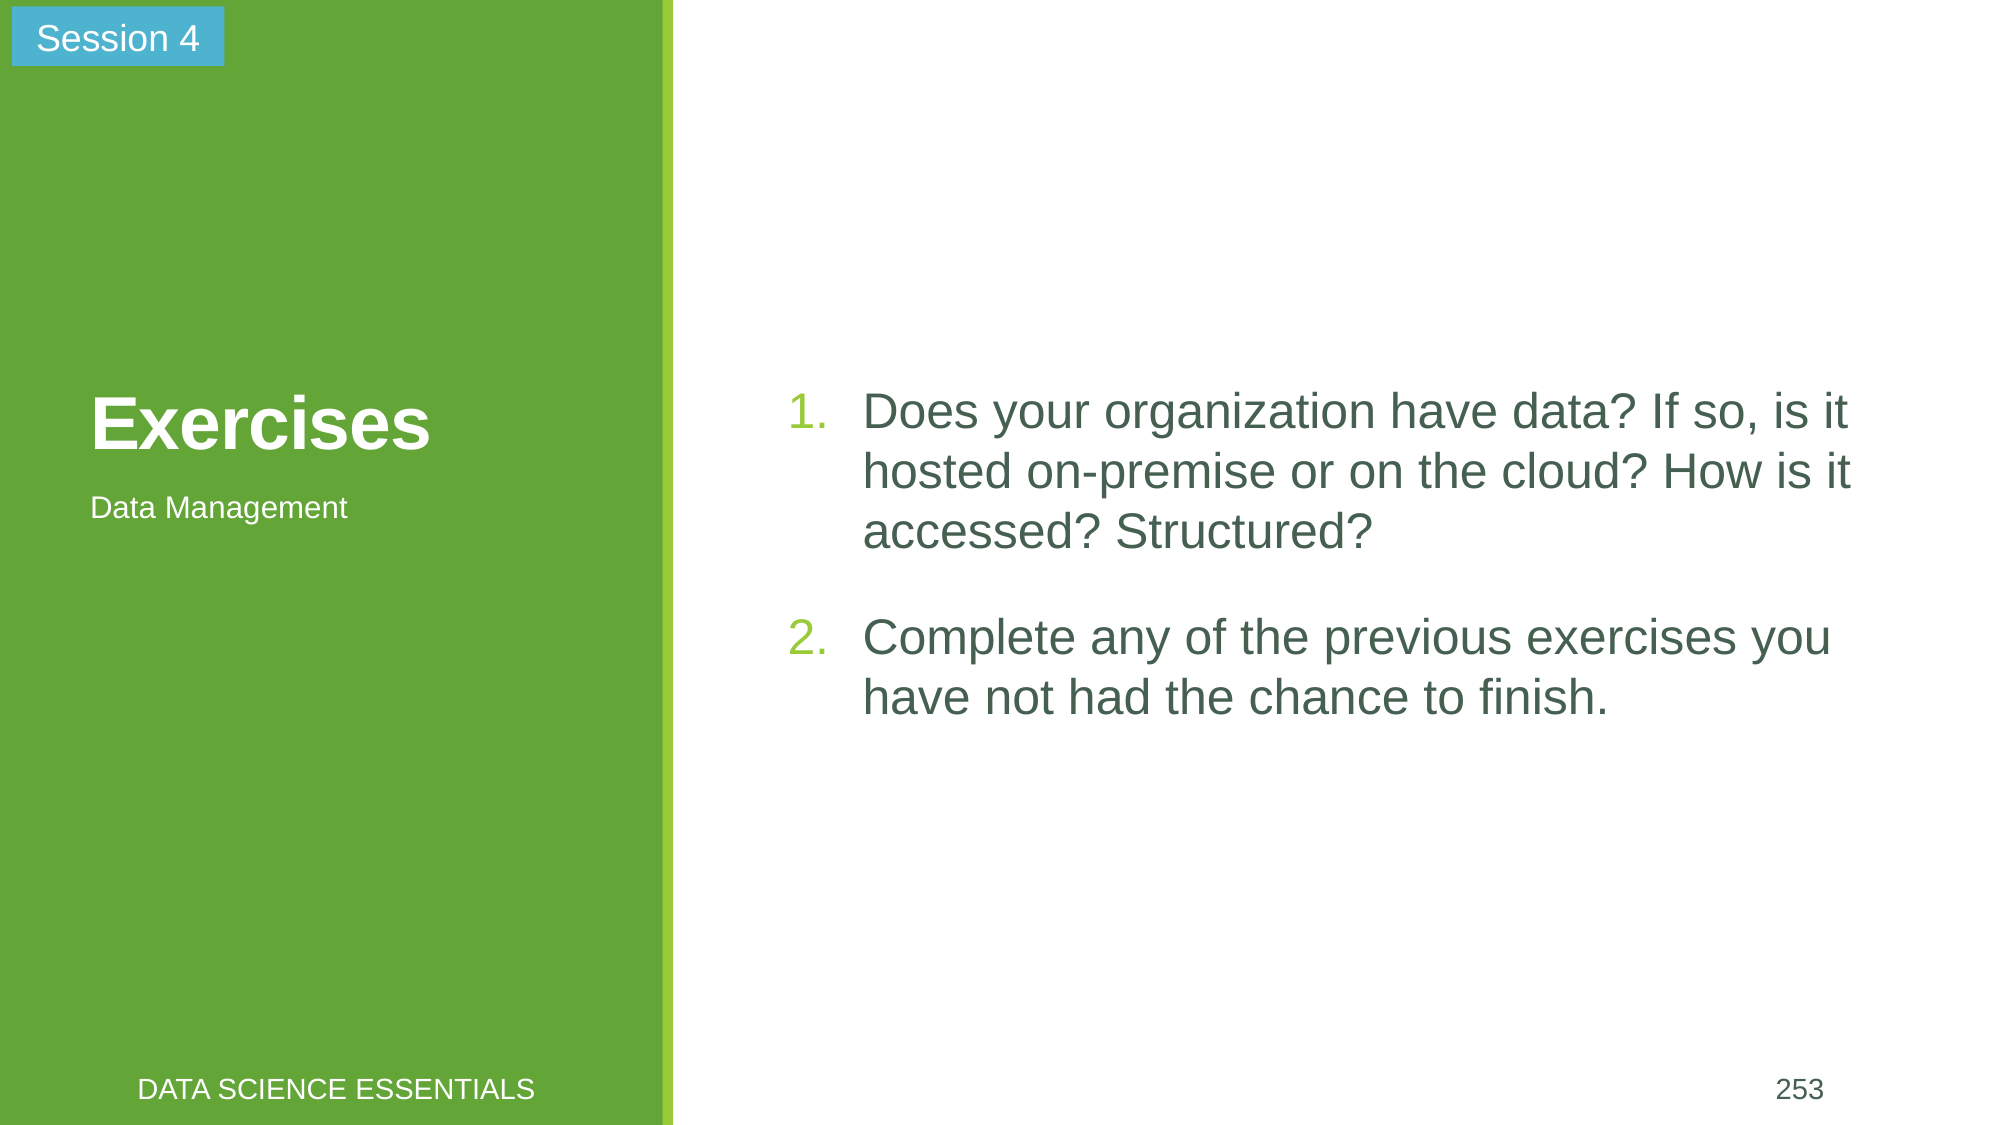

Session 4
# Exercises
Does your organization have data? If so, is it hosted on-premise or on the cloud? How is it accessed? Structured?
Complete any of the previous exercises you have not had the chance to finish.

Data Management
DATA SCIENCE ESSENTIALS
253